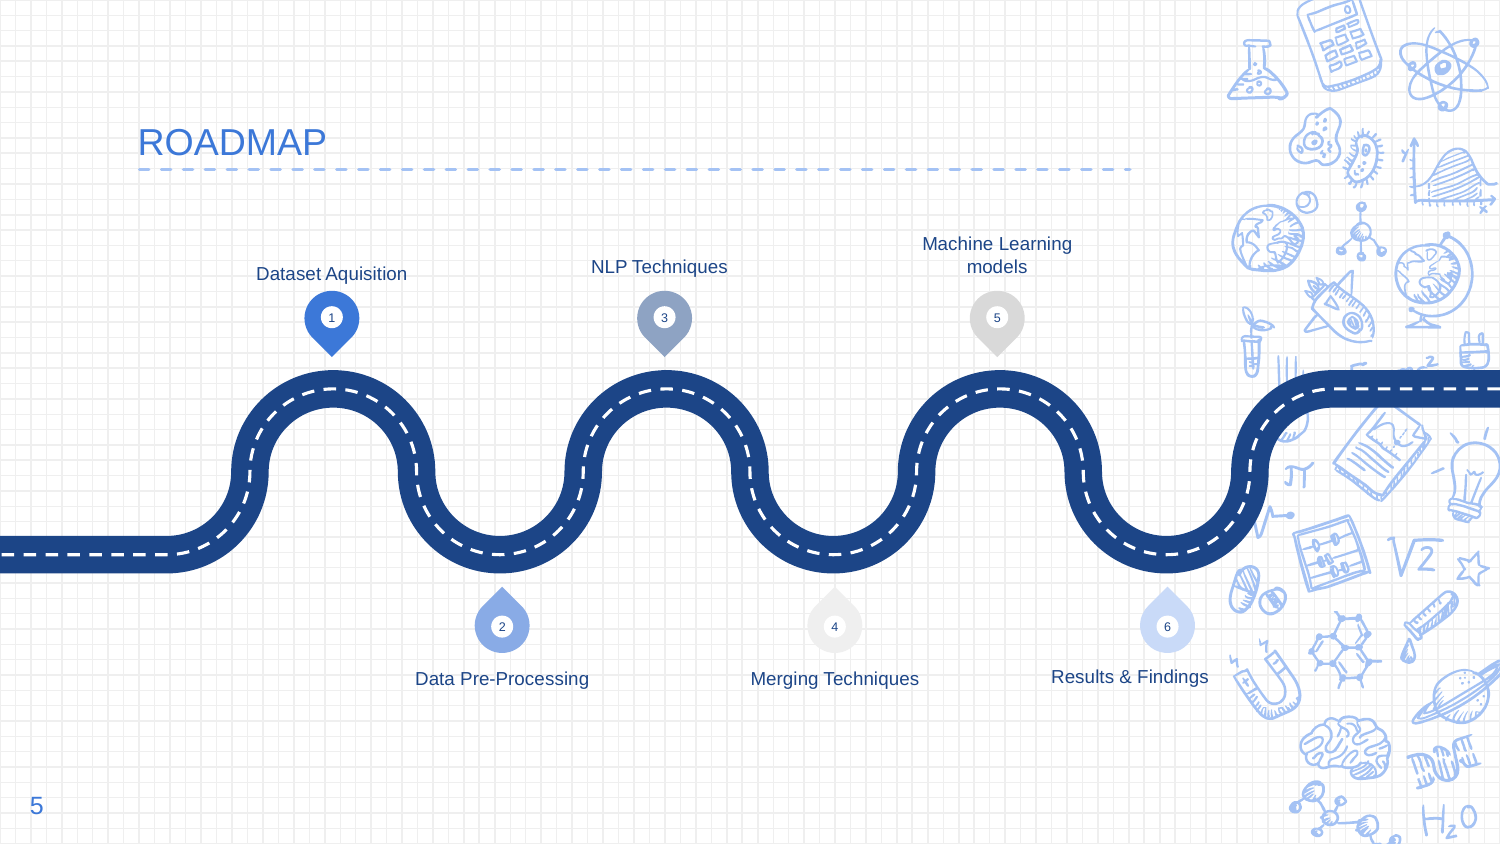

# ROADMAP
NLP Techniques
Machine Learning models
Dataset Aquisition

1

3

5

2

4

6
Results & Findings
Data Pre-Processing
Merging Techniques
5